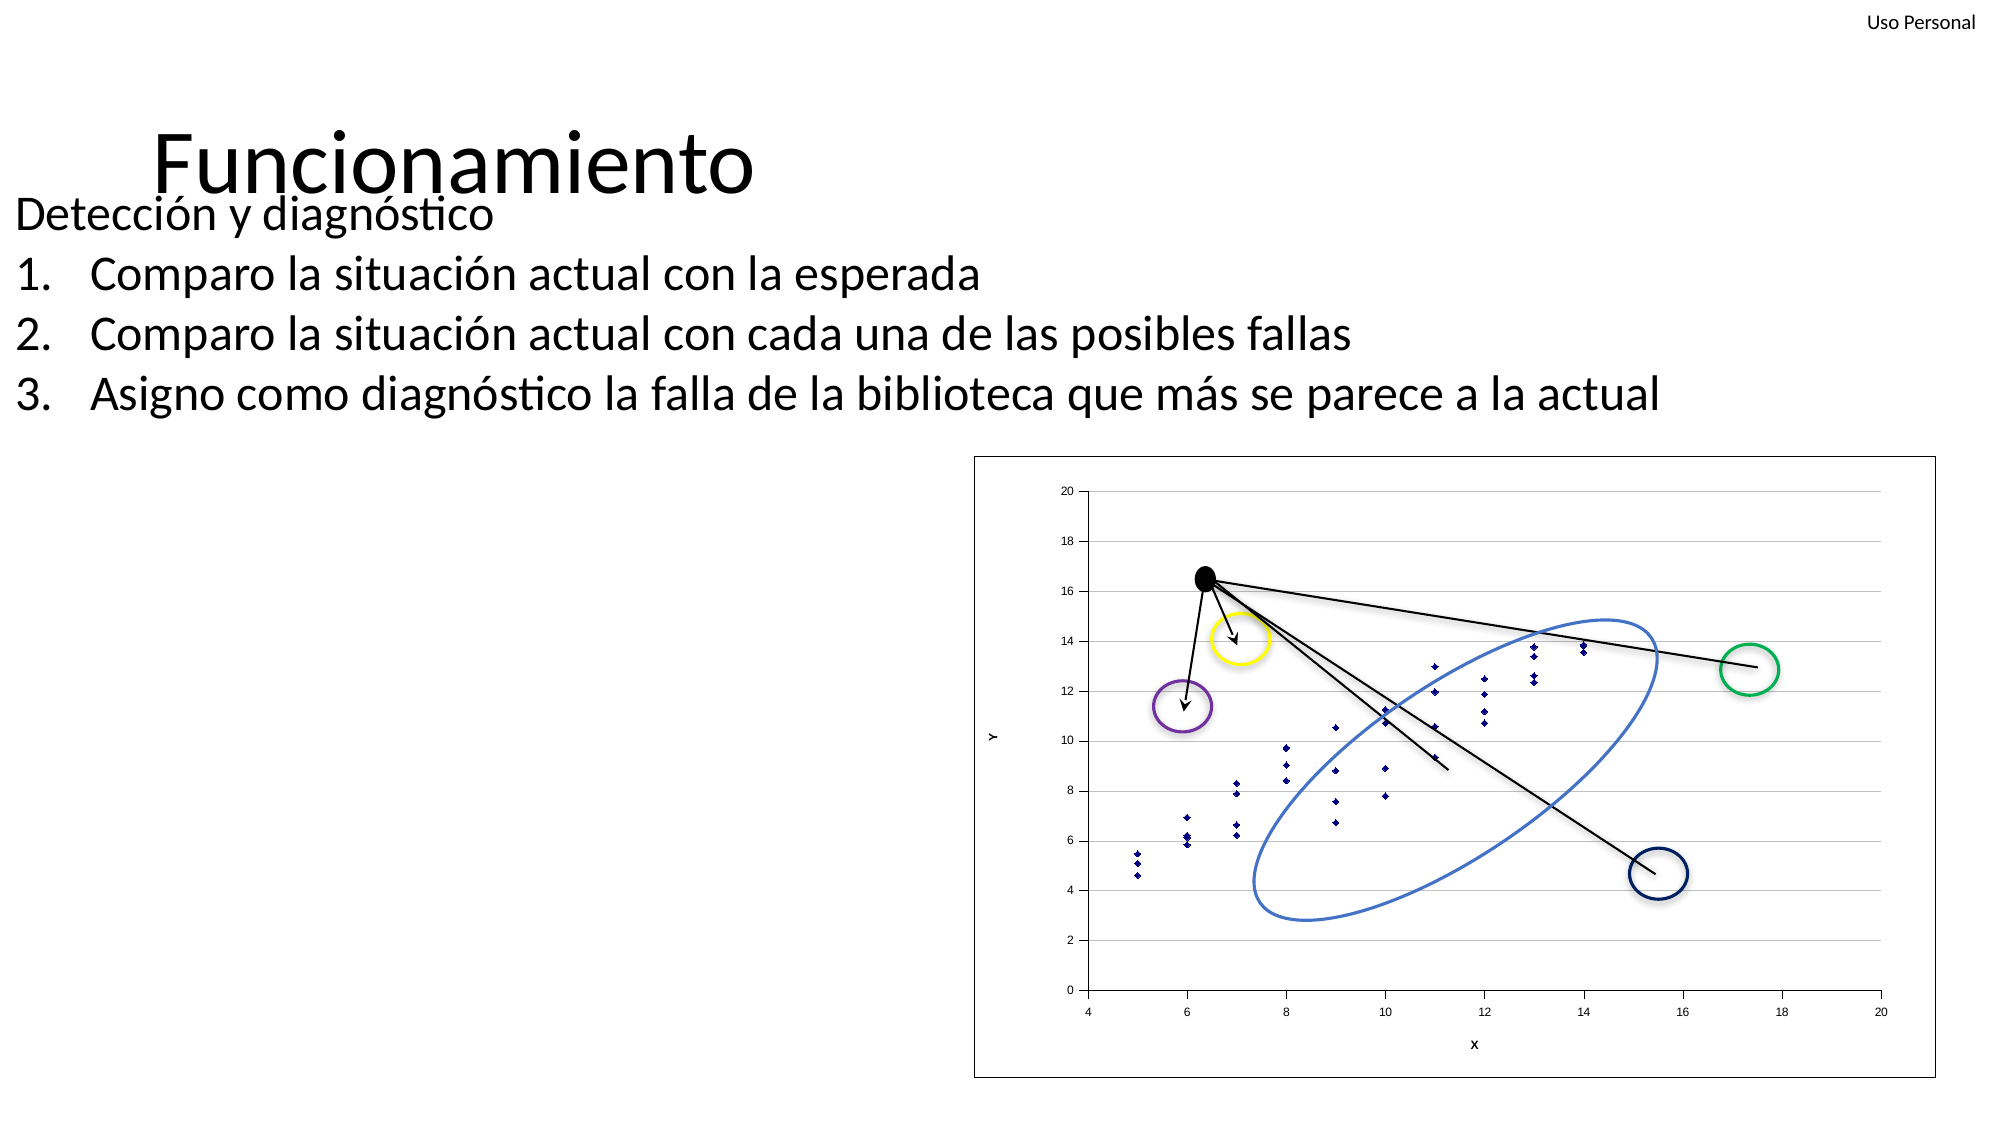

# Funcionamiento

Detección y diagnóstico
Comparo la situación actual con la esperada
Comparo la situación actual con cada una de las posibles fallas
Asigno como diagnóstico la falla de la biblioteca que más se parece a la actual

### Chart

| Category |  |
|---|---|